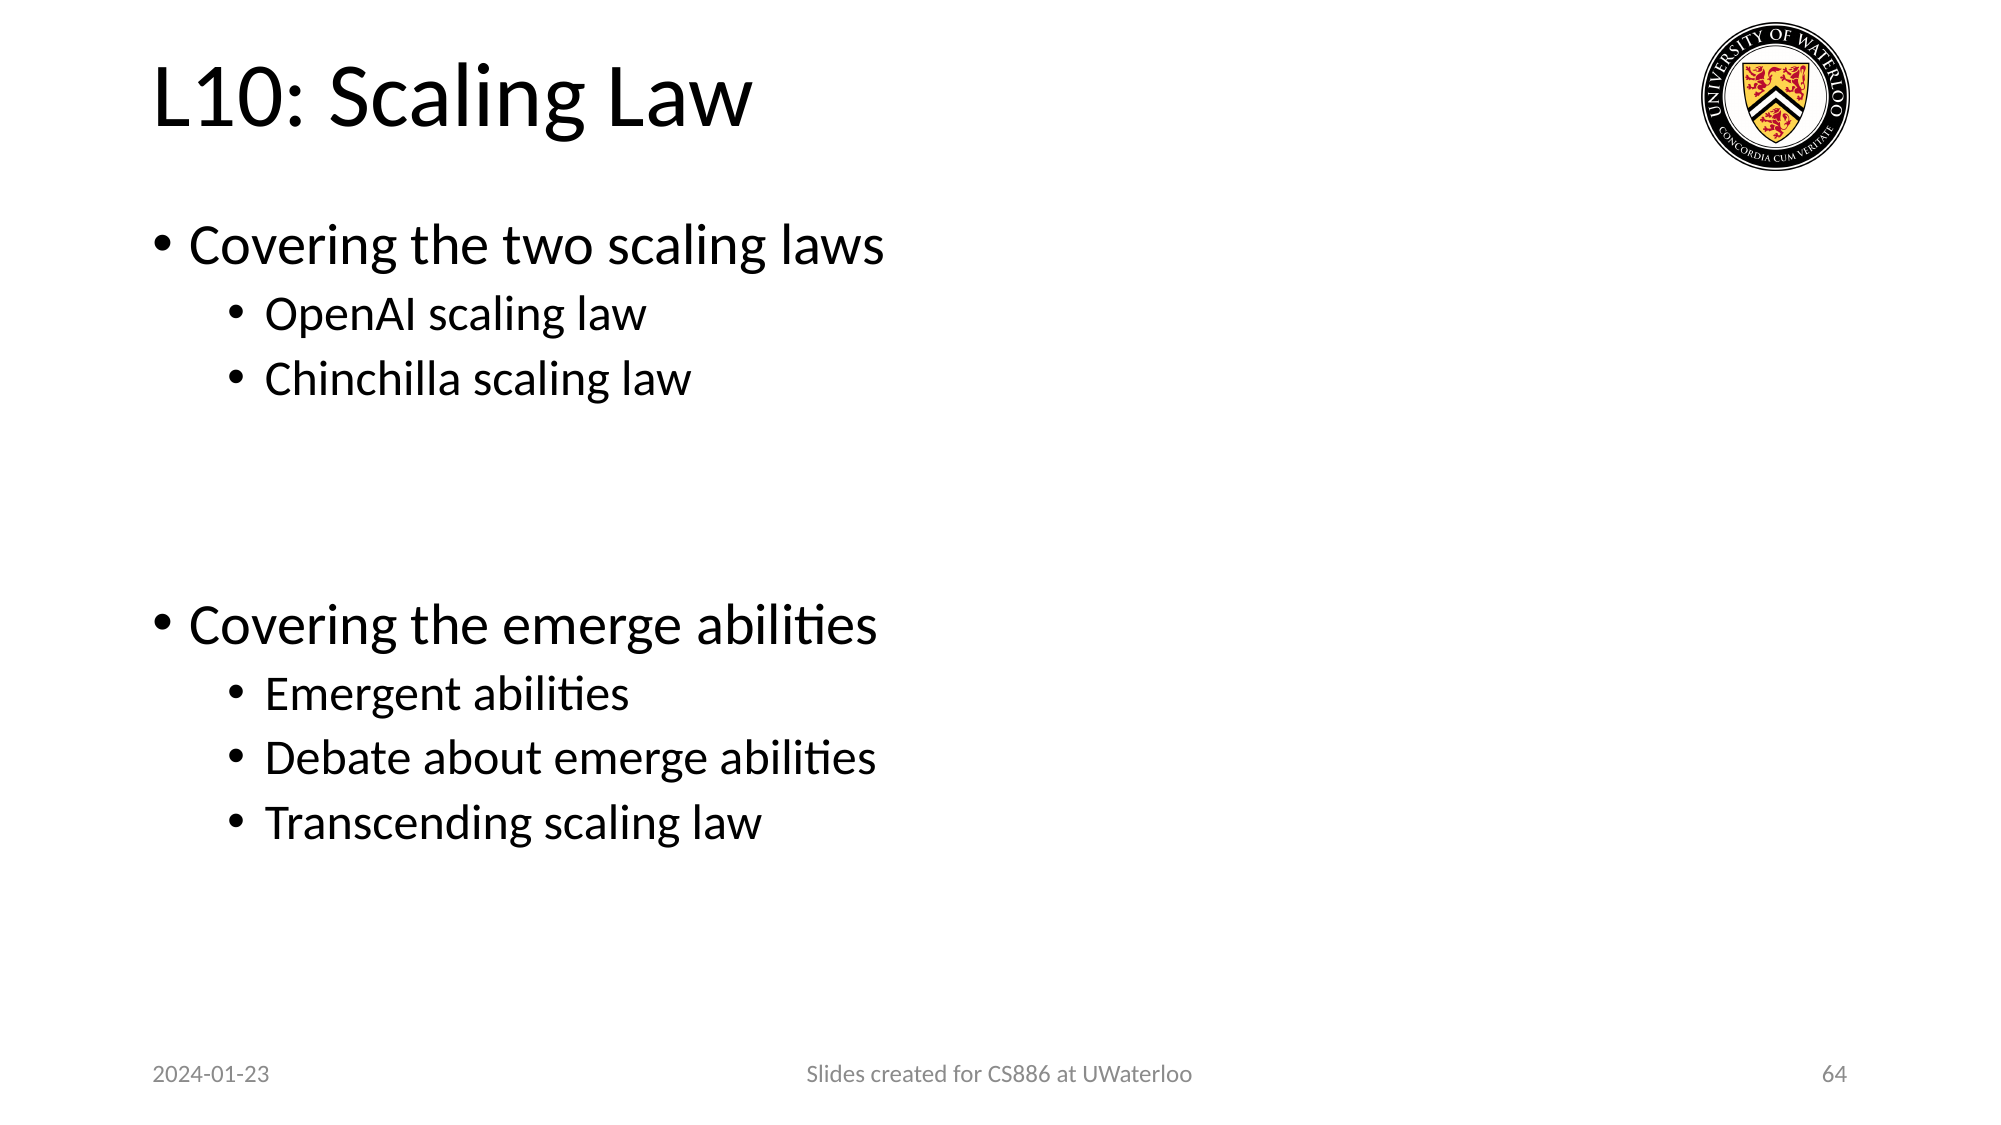

# L10: Scaling Law
Covering the two scaling laws
OpenAI scaling law
Chinchilla scaling law

Covering the emerge abilities
Emergent abilities
Debate about emerge abilities
Transcending scaling law

2024-01-23
Slides created for CS886 at UWaterloo
64